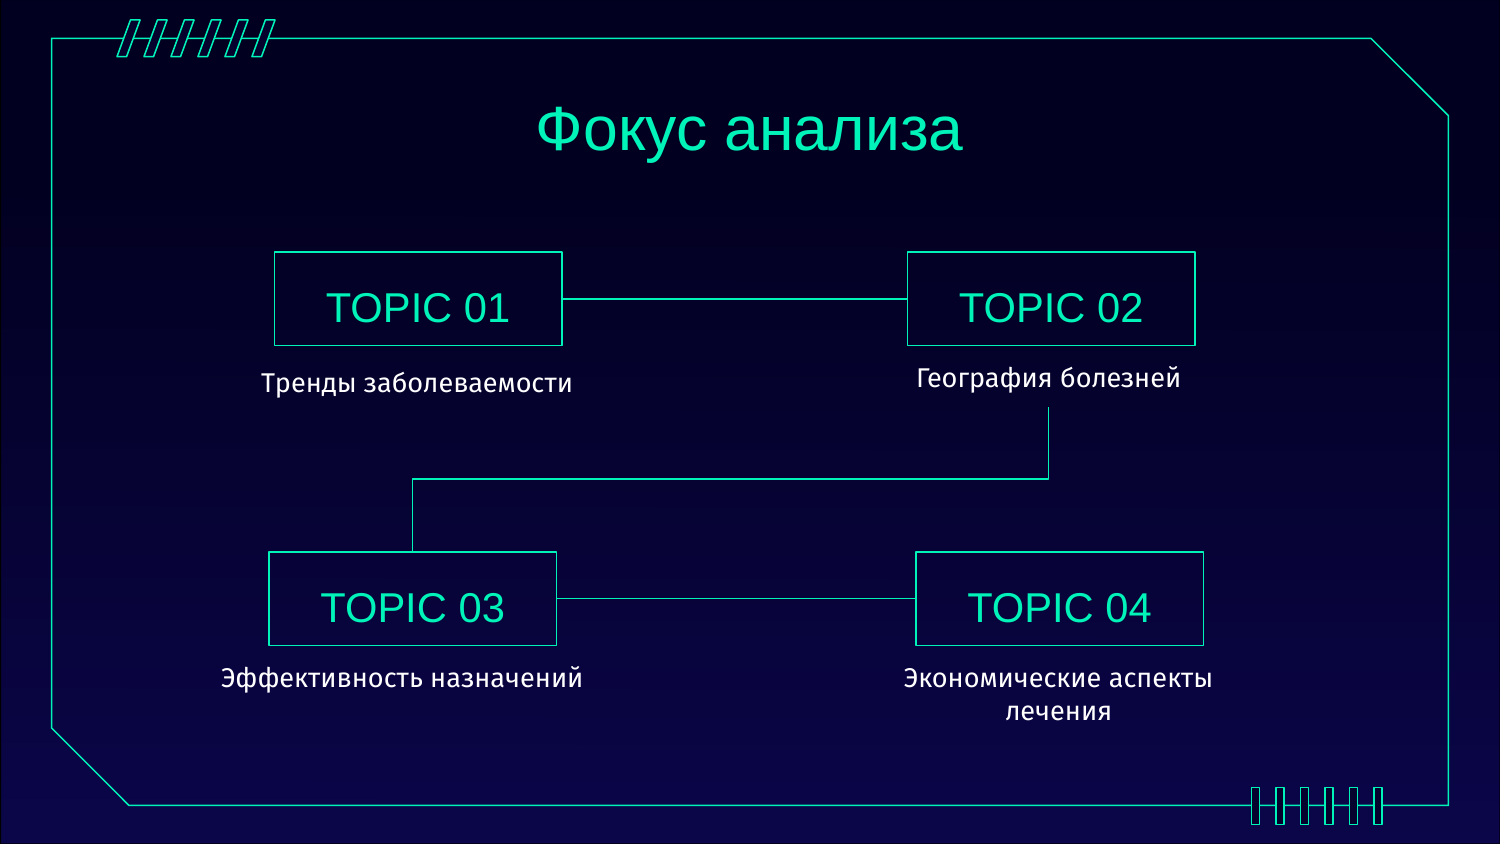

# Фокус анализа
TOPIC 01
TOPIC 02
Тренды заболеваемости
География болезней
TOPIC 03
TOPIC 04
Эффективность назначений
Экономические аспекты лечения